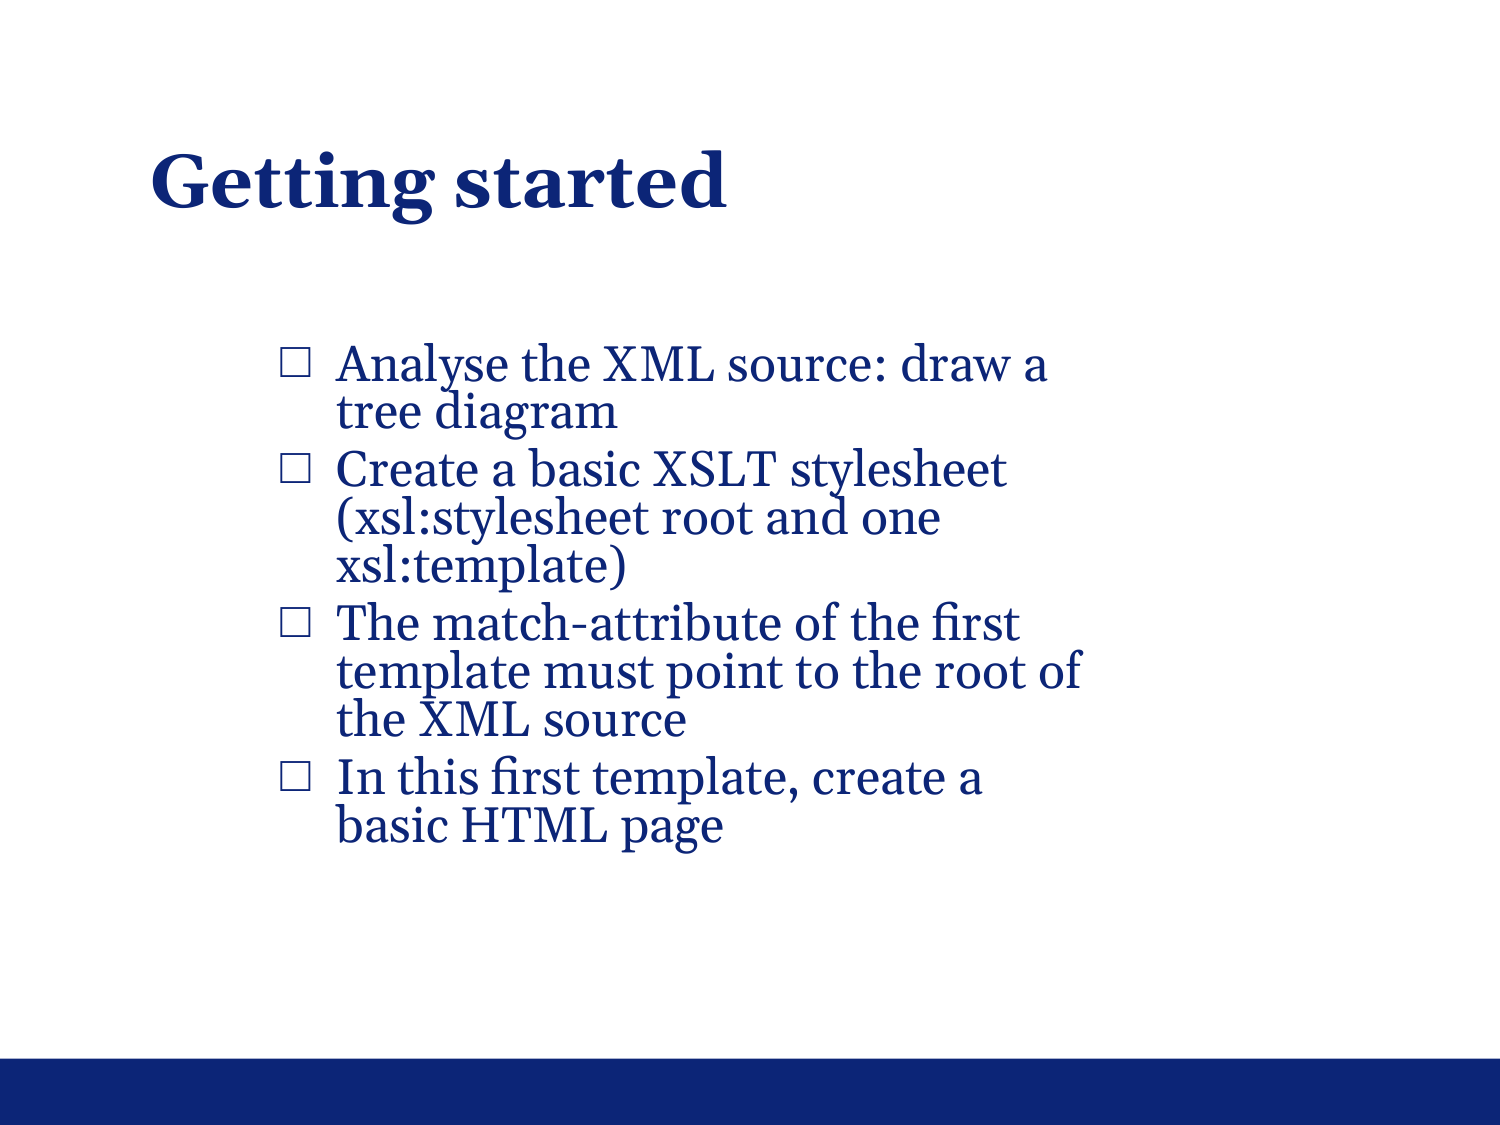

Getting started

Analyse the XML source: draw a tree diagram
Create a basic XSLT stylesheet (xsl:stylesheet root and one xsl:template)
The match-attribute of the first template must point to the root of the XML source
In this first template, create a basic HTML page